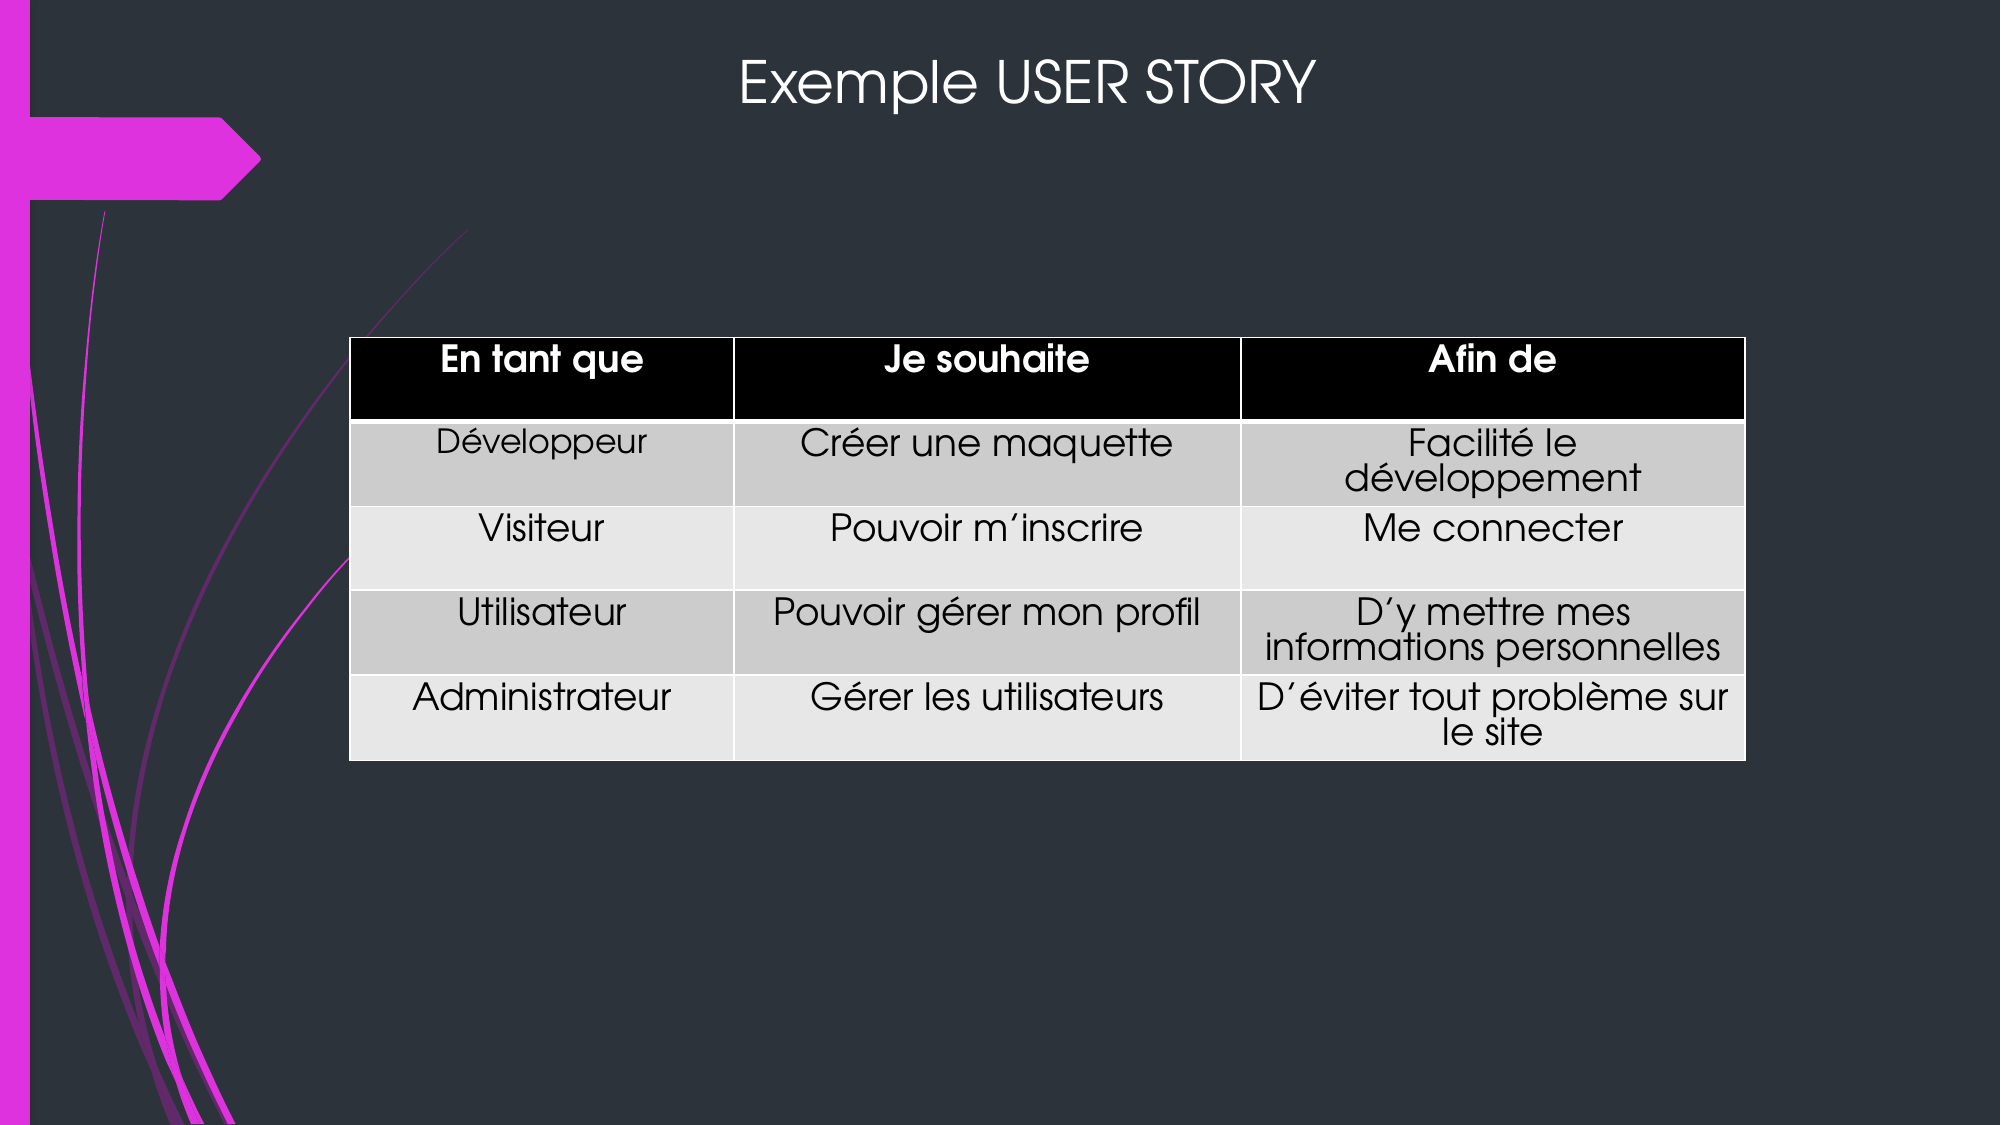

Exemple USER STORY
| En tant que | Je souhaite | Afin de |
| --- | --- | --- |
| Développeur | Créer une maquette | Facilité le développement |
| Visiteur | Pouvoir m’inscrire | Me connecter |
| Utilisateur | Pouvoir gérer mon profil | D’y mettre mes informations personnelles |
| Administrateur | Gérer les utilisateurs | D’éviter tout problème sur le site |